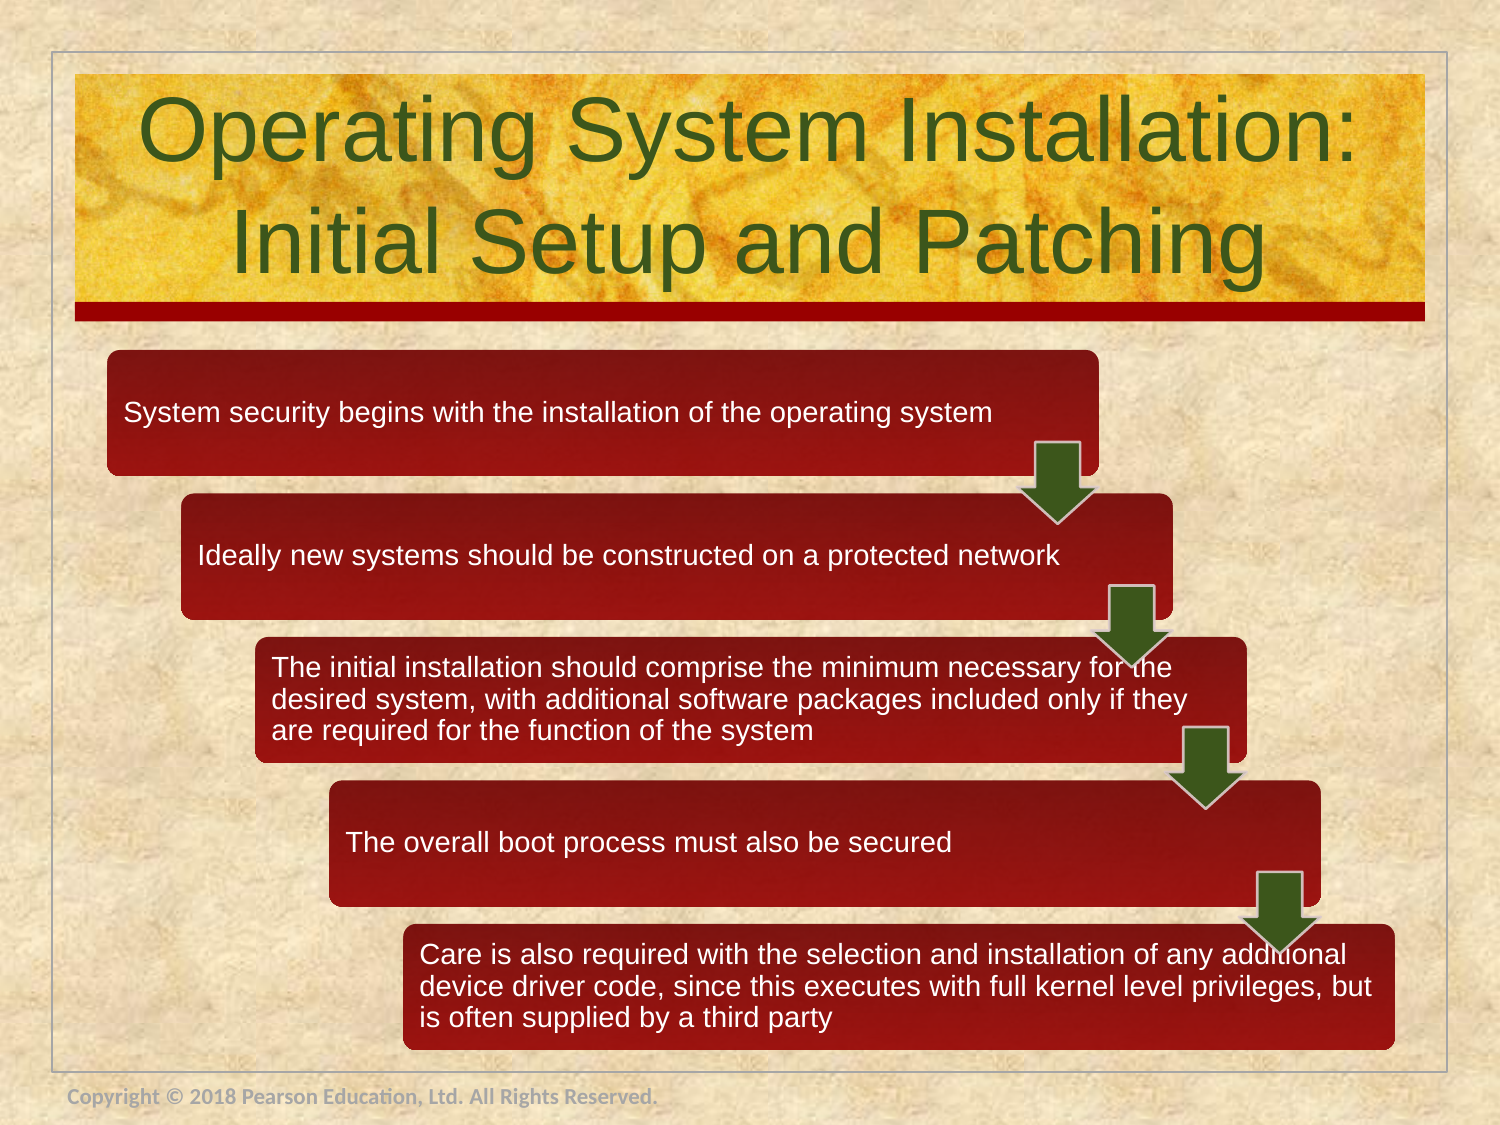

# Operating System Installation: Initial Setup and Patching
System security begins with the installation of the operating system
Ideally new systems should be constructed on a protected network
The initial installation should comprise the minimum necessary for the desired system, with additional software packages included only if they are required for the function of the system
The overall boot process must also be secured
Care is also required with the selection and installation of any additional device driver code, since this executes with full kernel level privileges, but is often supplied by a third party

Copyright © 2018 Pearson Education, Ltd. All Rights Reserved.